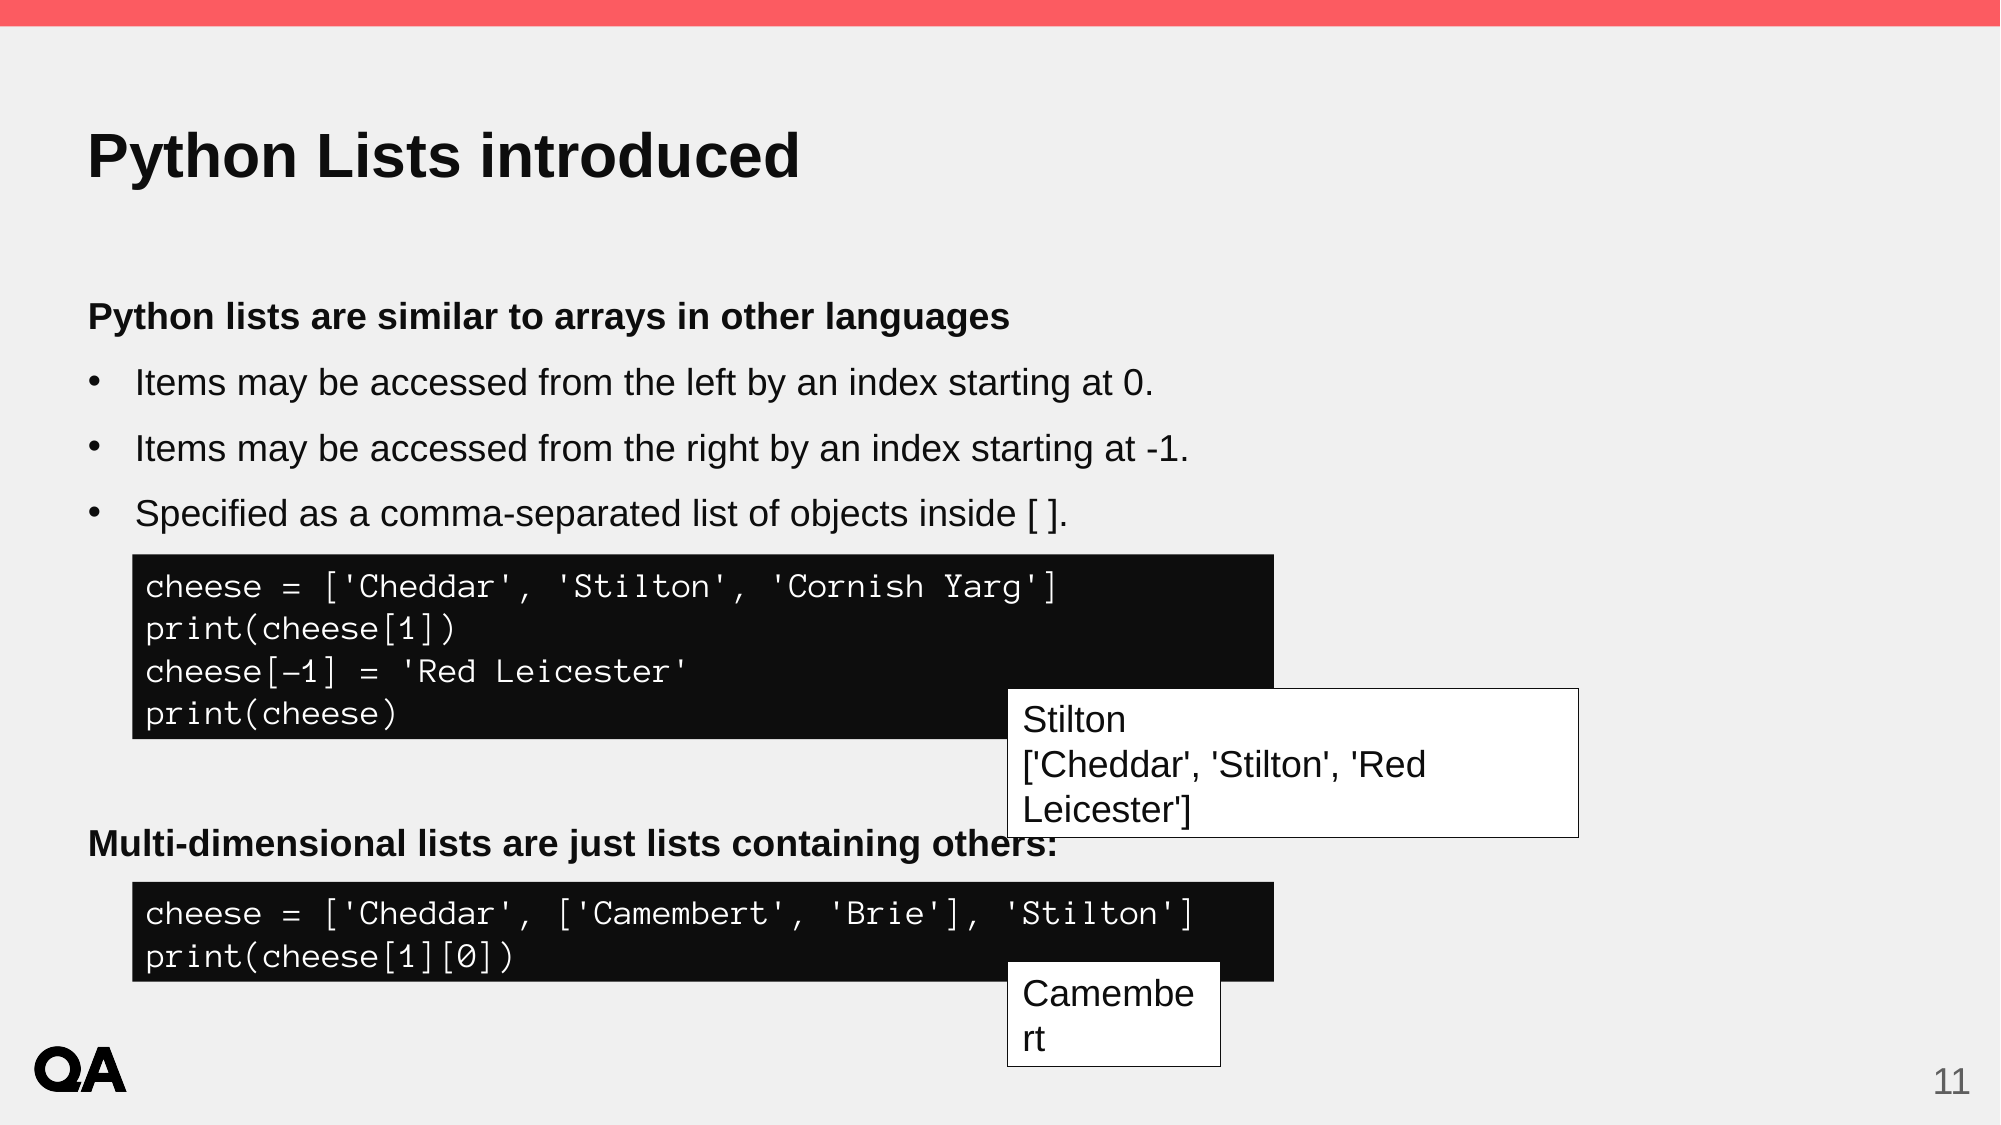

# Python Lists introduced
Python lists are similar to arrays in other languages
Items may be accessed from the left by an index starting at 0.
Items may be accessed from the right by an index starting at -1.
Specified as a comma-separated list of objects inside [ ].

Multi-dimensional lists are just lists containing others:

cheese = ['Cheddar', 'Stilton', 'Cornish Yarg']
print(cheese[1])
cheese[-1] = 'Red Leicester'
print(cheese)
Stilton
['Cheddar', 'Stilton', 'Red Leicester']
cheese = ['Cheddar', ['Camembert', 'Brie'], 'Stilton']
print(cheese[1][0])
Camembert
11